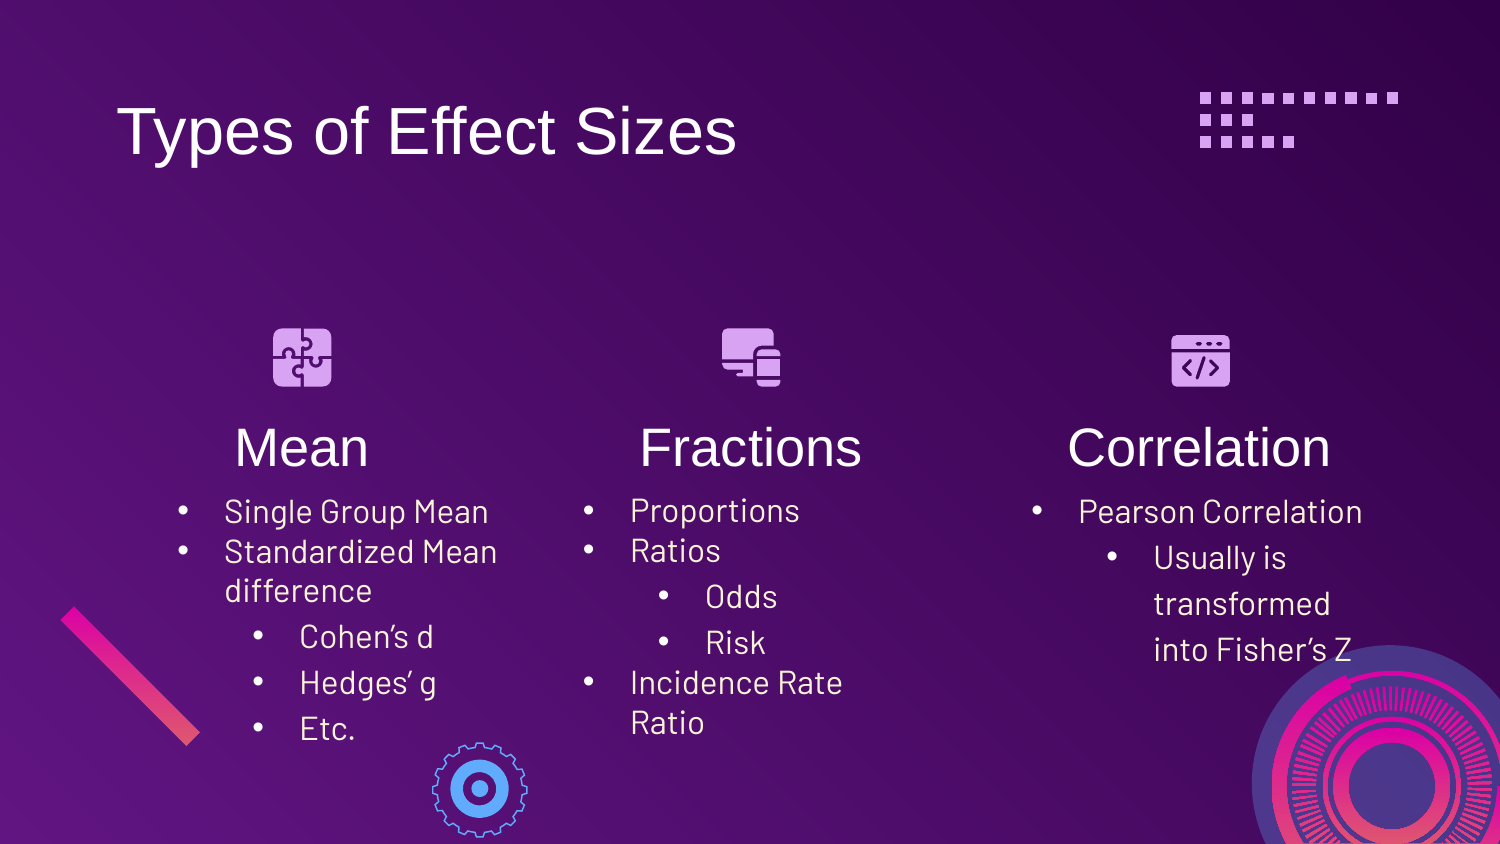

# Types of Effect Sizes

Mean
Fractions
Correlation
Proportions
Ratios
Odds
Risk
Incidence Rate Ratio
Pearson Correlation
Usually is transformed into Fisher’s Z
Single Group Mean
Standardized Mean difference
Cohen’s d
Hedges’ g
Etc.